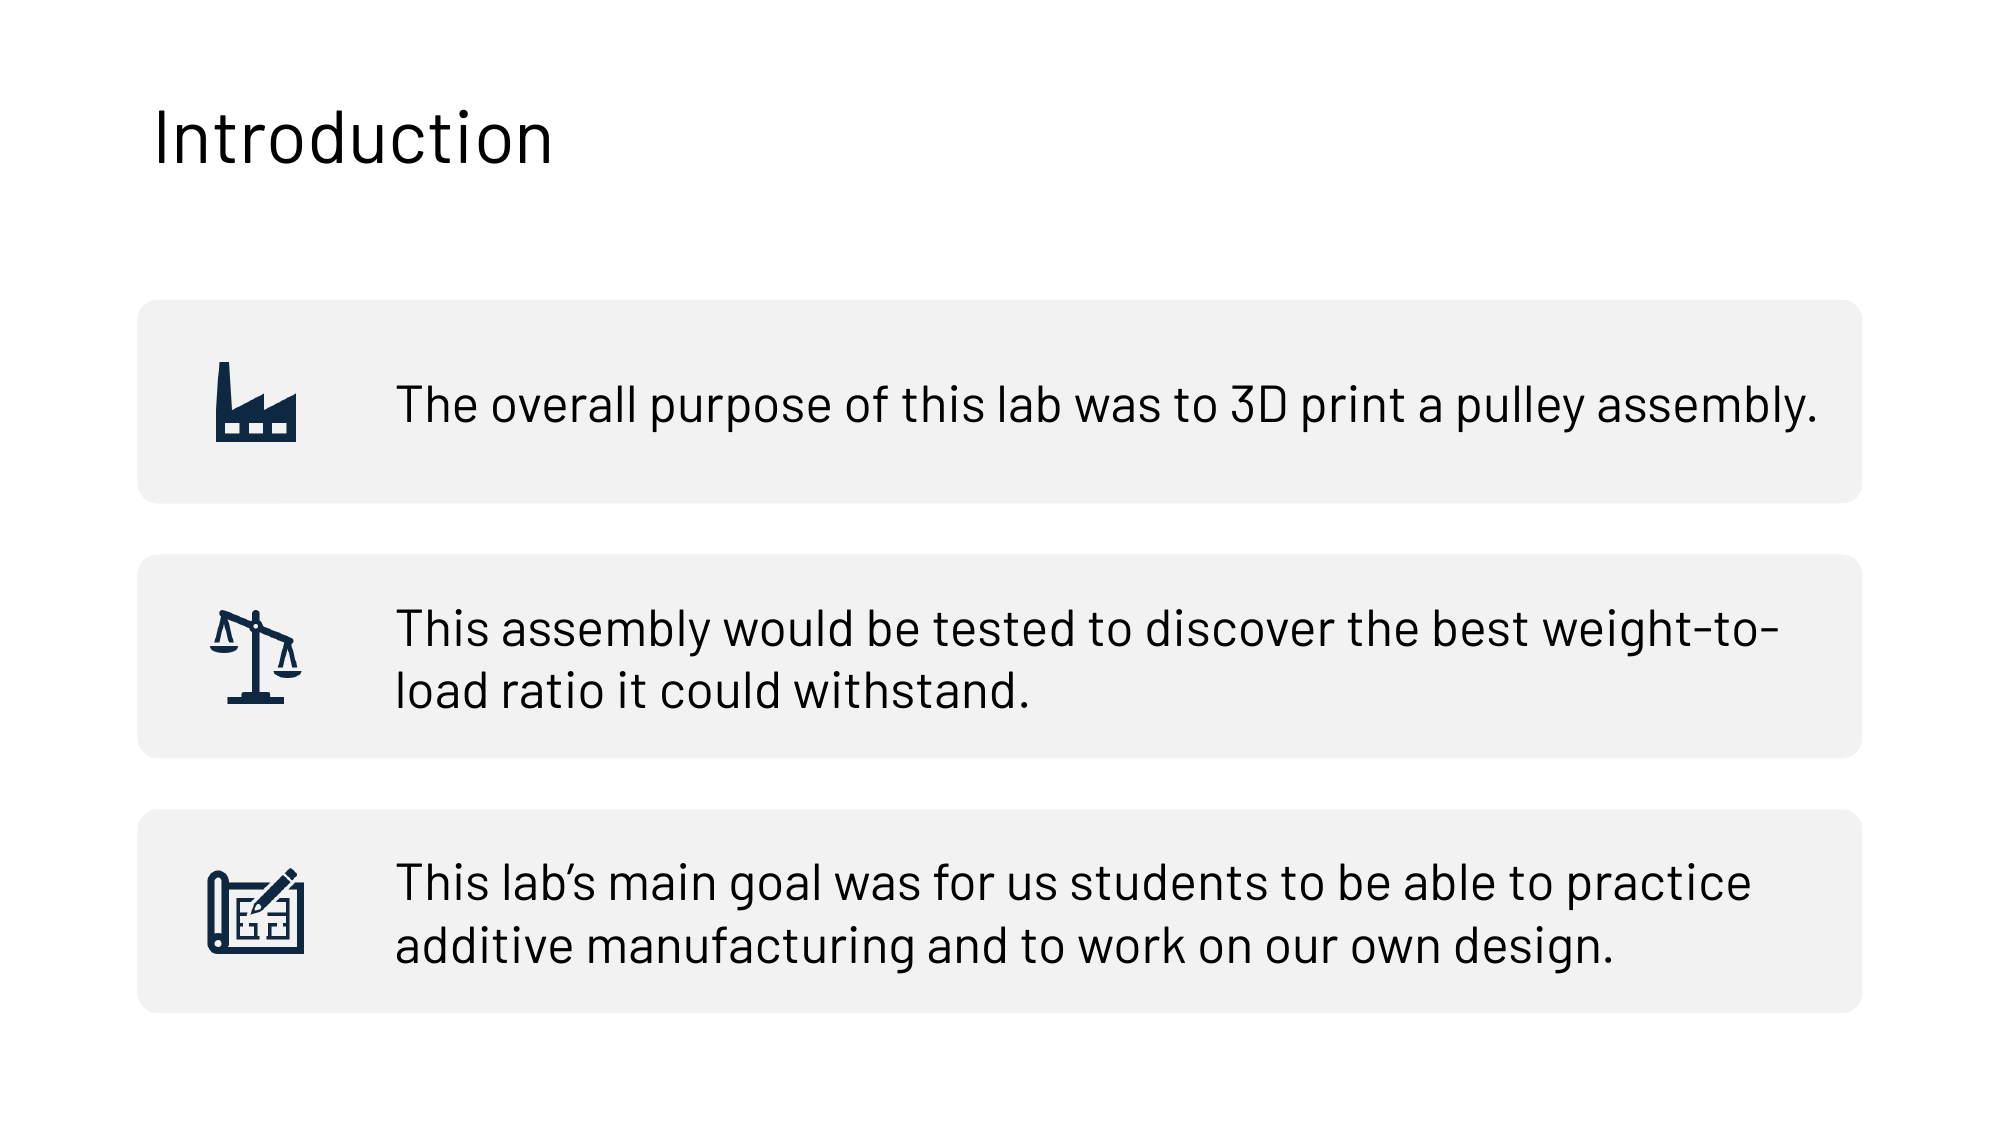

# Introduction
The overall purpose of this lab was to 3D print a pulley assembly.
This assembly would be tested to discover the best weight-to-load ratio it could withstand.
This lab’s main goal was for us students to be able to practice additive manufacturing and to work on our own design.